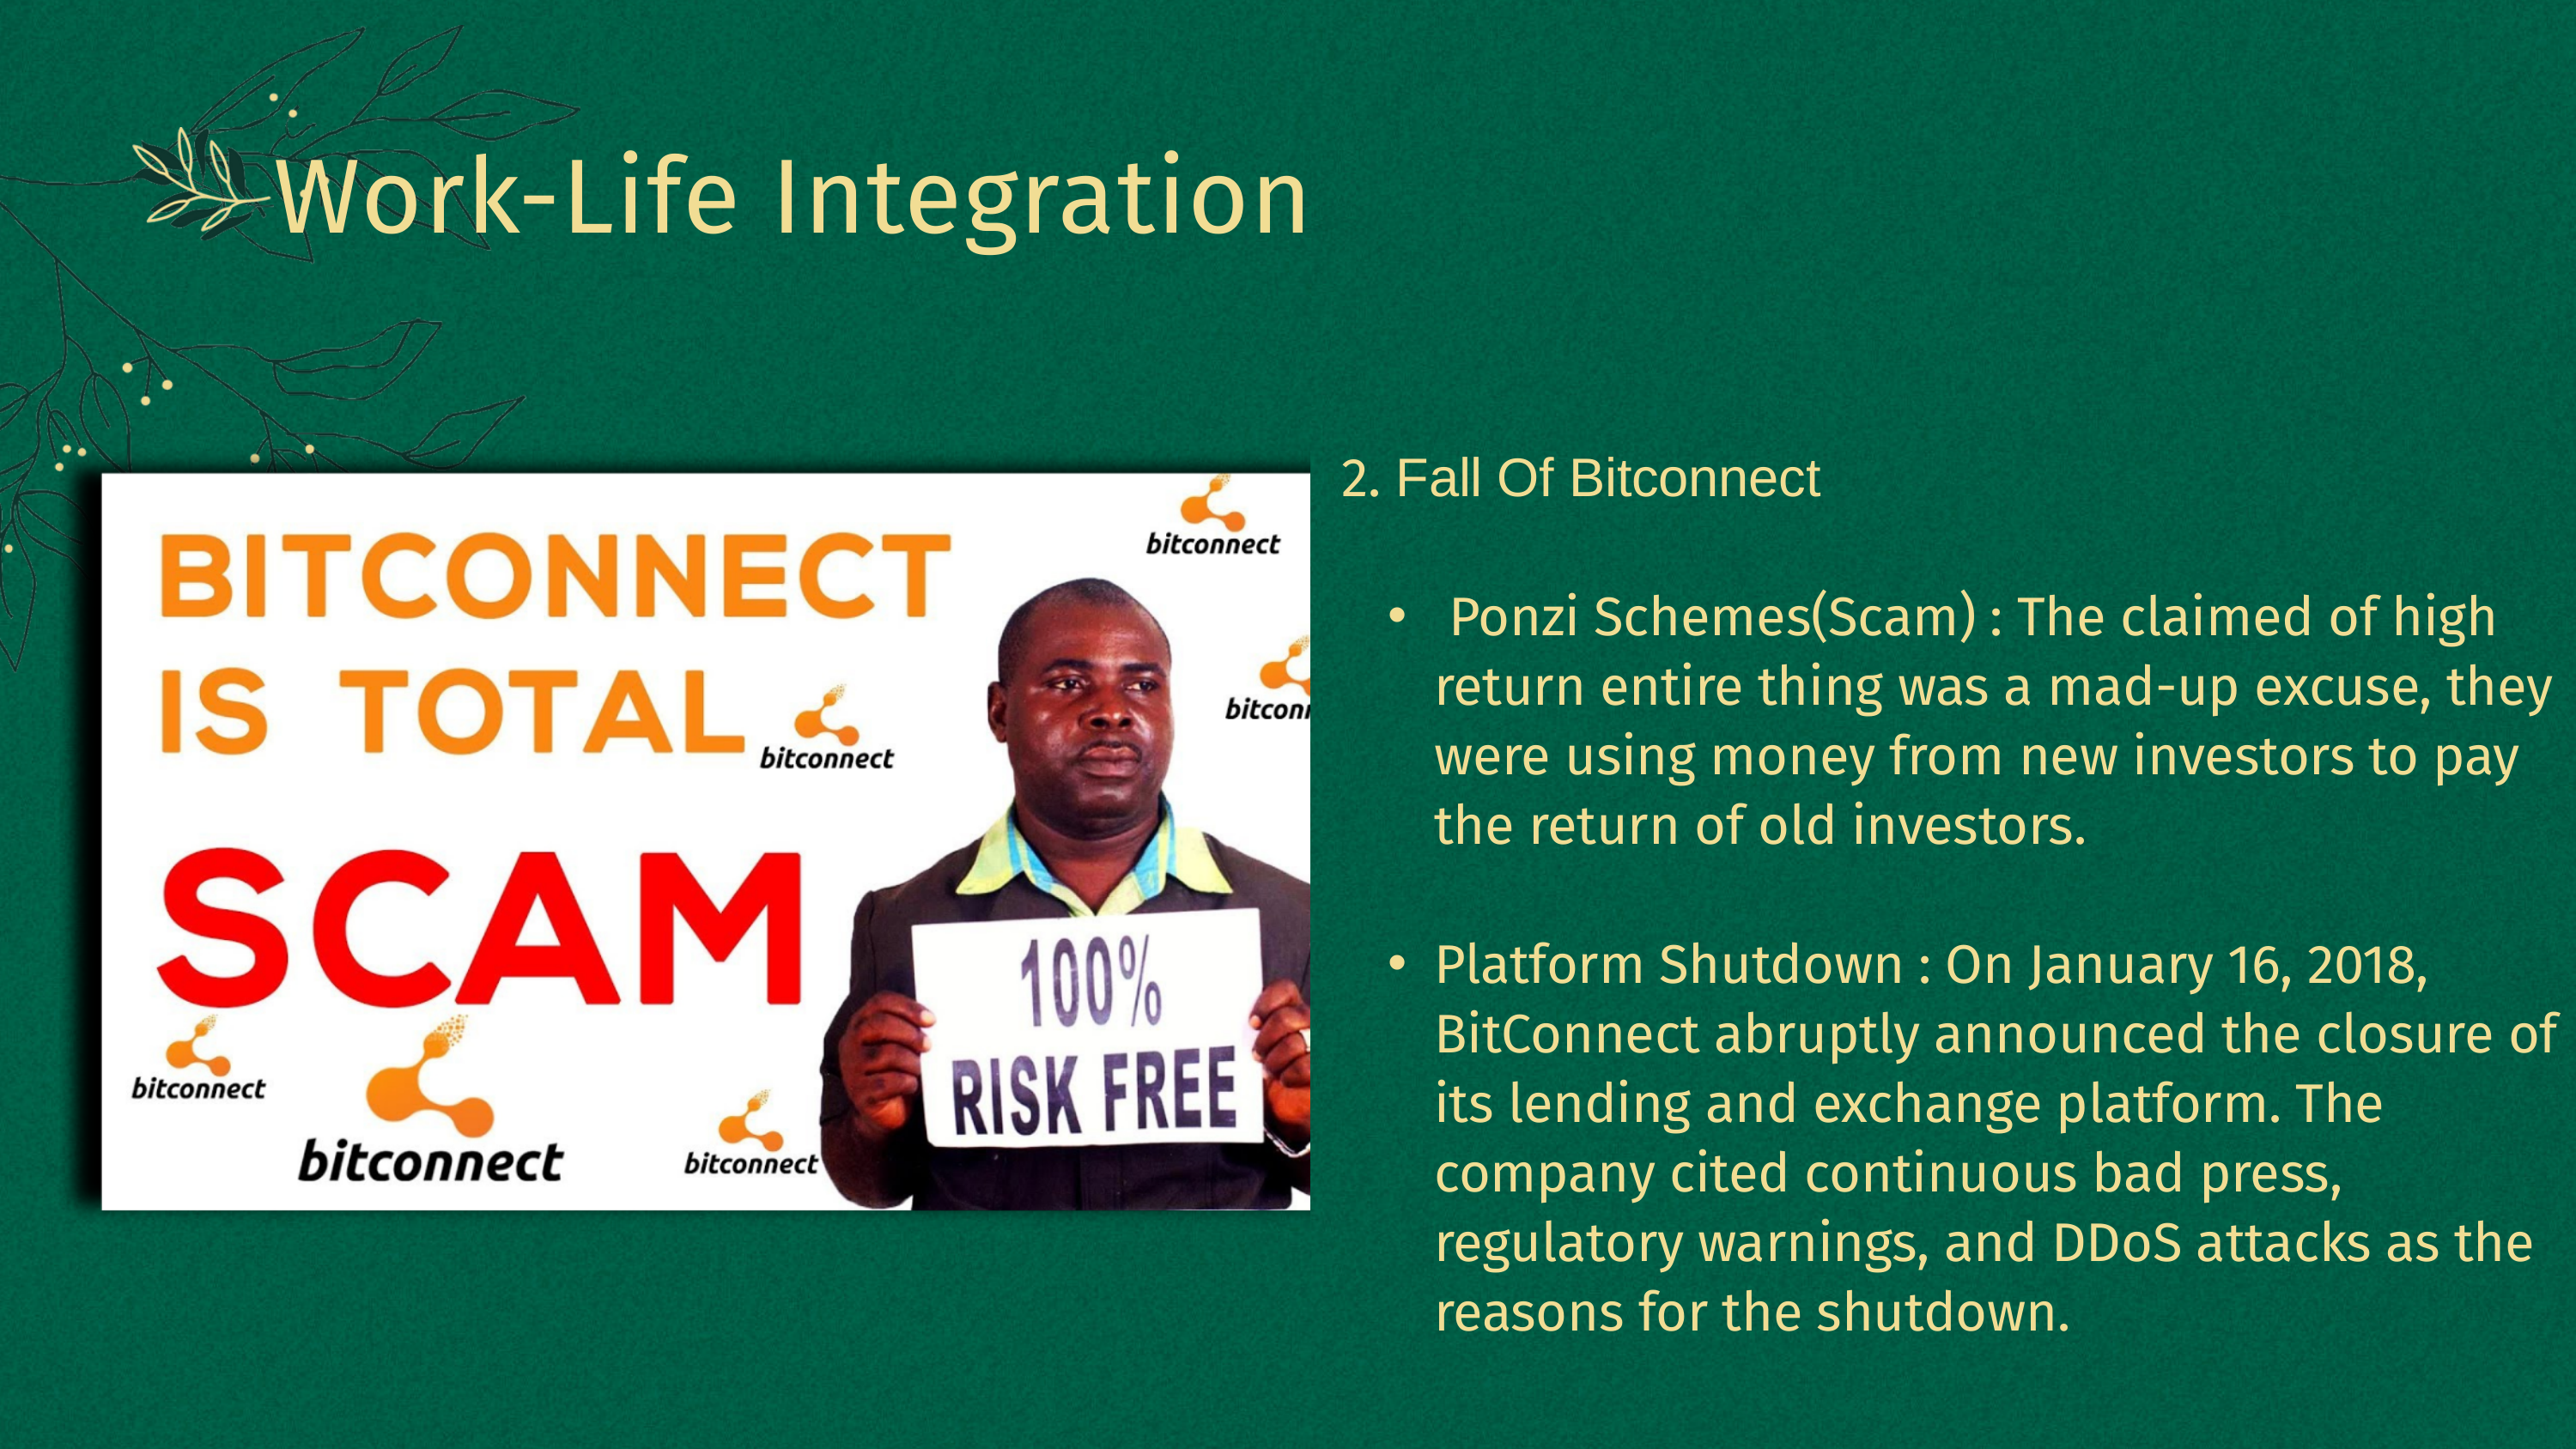

Work-Life Integration
2. Fall Of Bitconnect

 Ponzi Schemes(Scam) : The claimed of high return entire thing was a mad-up excuse, they were using money from new investors to pay the return of old investors.

Platform Shutdown : On January 16, 2018, BitConnect abruptly announced the closure of its lending and exchange platform. The company cited continuous bad press, regulatory warnings, and DDoS attacks as the reasons for the shutdown.